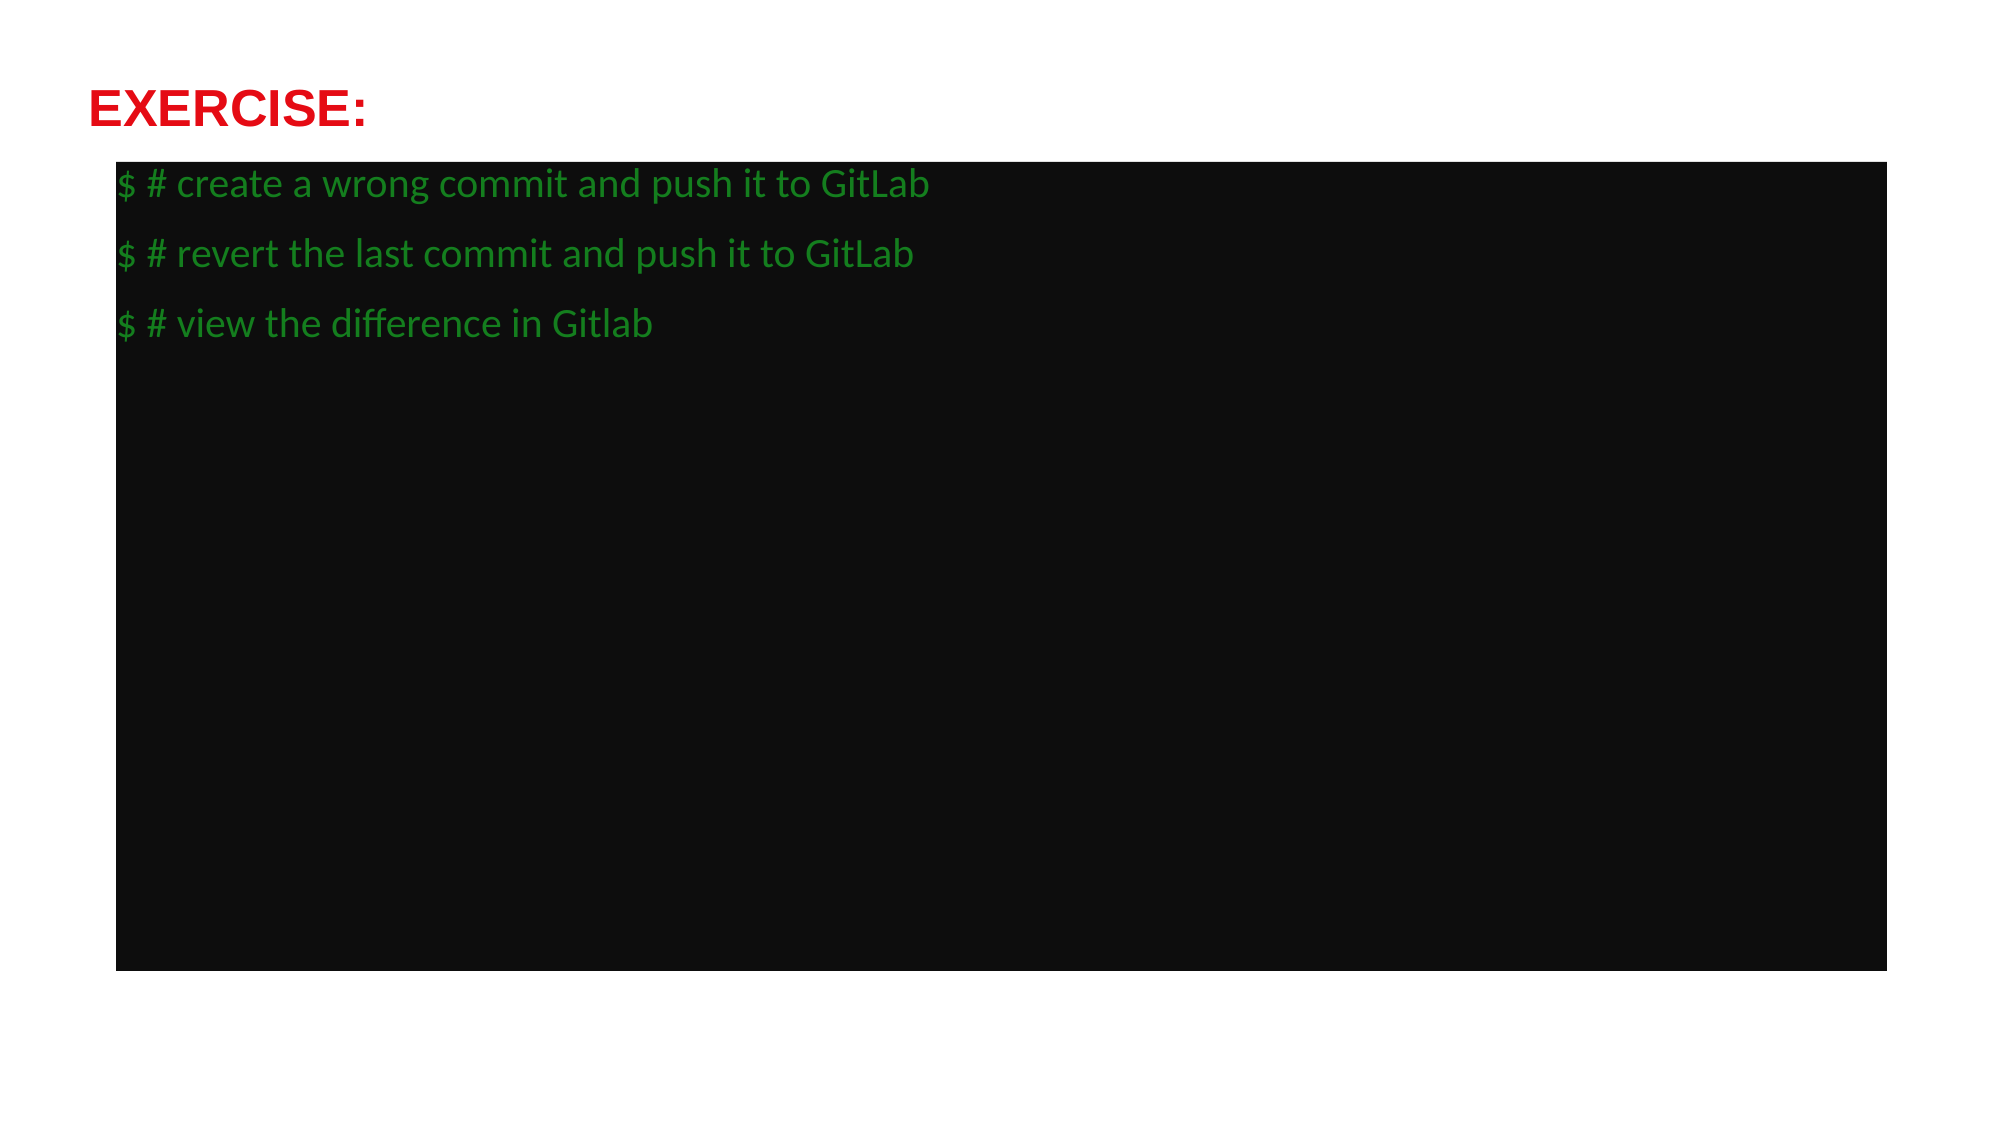

# Exercise:

$ # create a wrong commit and push it to GitLab
$ # revert the last commit and push it to GitLab
$ # view the difference in Gitlab